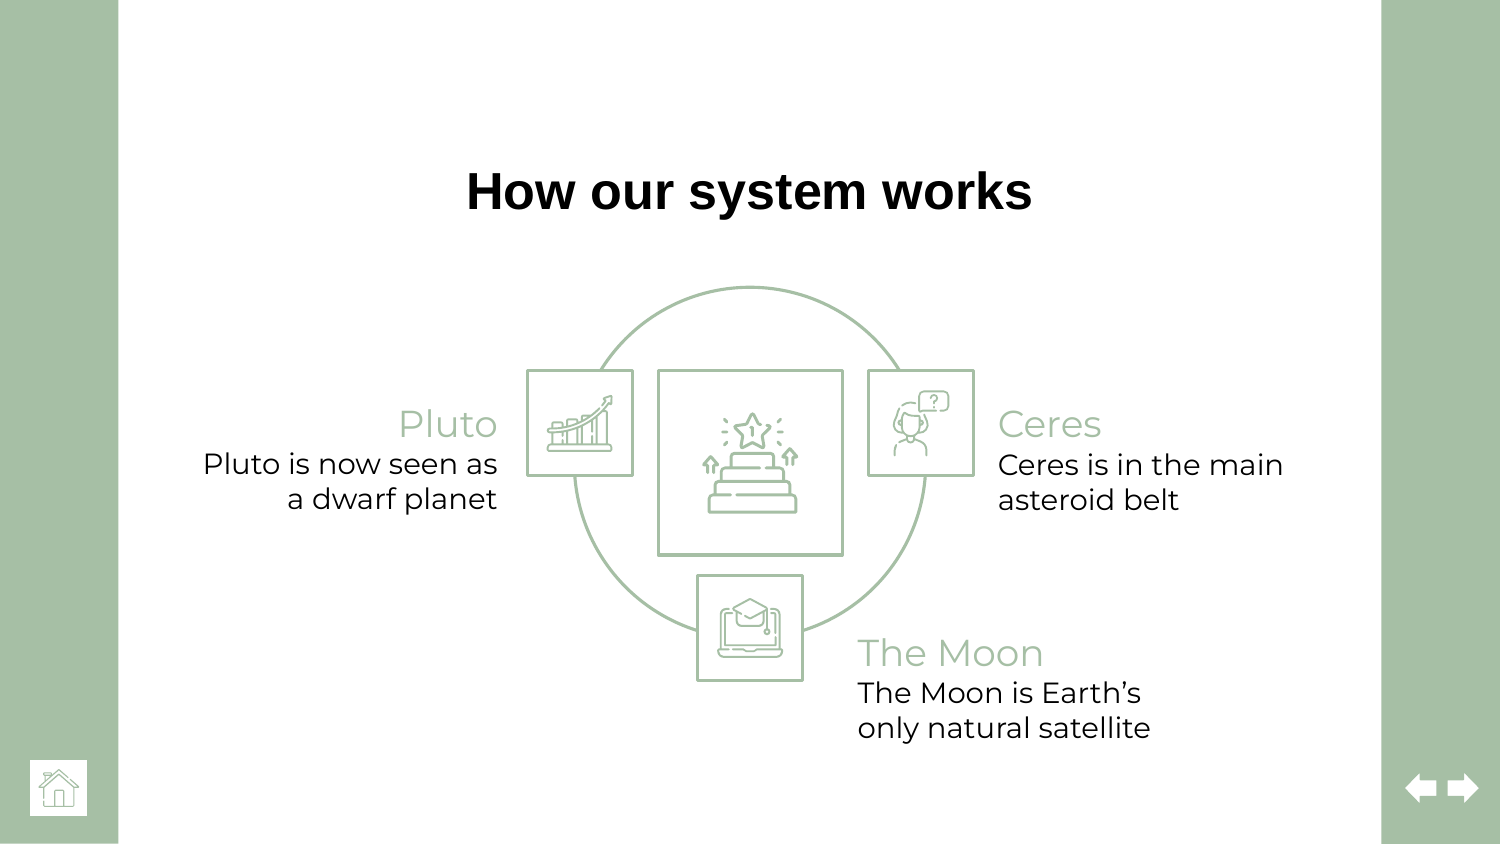

# How our system works

Pluto
Ceres

Pluto is now seen as a dwarf planet

Ceres is in the main asteroid belt

The Moon
The Moon is Earth’s only natural satellite